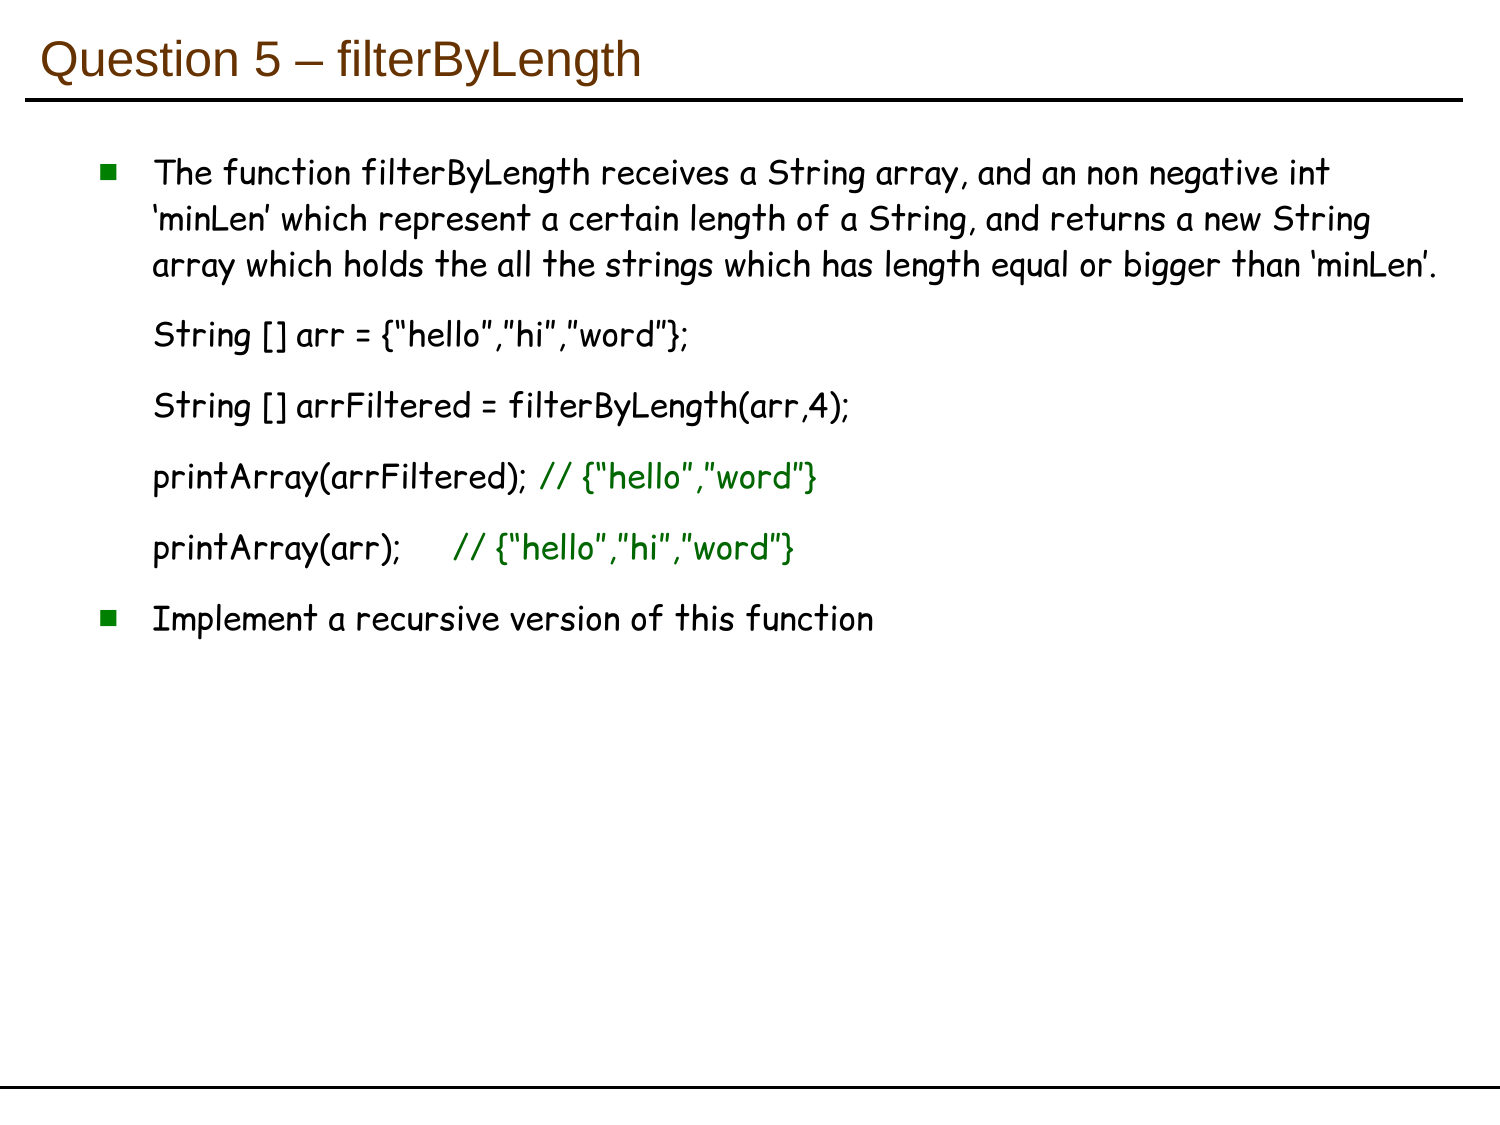

Question 5 – filterByLength

The function filterByLength receives a String array, and an non negative int ‘minLen’ which represent a certain length of a String, and returns a new String array which holds the all the strings which has length equal or bigger than ‘minLen’.
String [] arr = {“hello”,”hi”,”word”};
String [] arrFiltered = filterByLength(arr,4);
printArray(arrFiltered); // {“hello”,”word”}
printArray(arr); 	// {“hello”,”hi”,”word”}
Implement a recursive version of this function